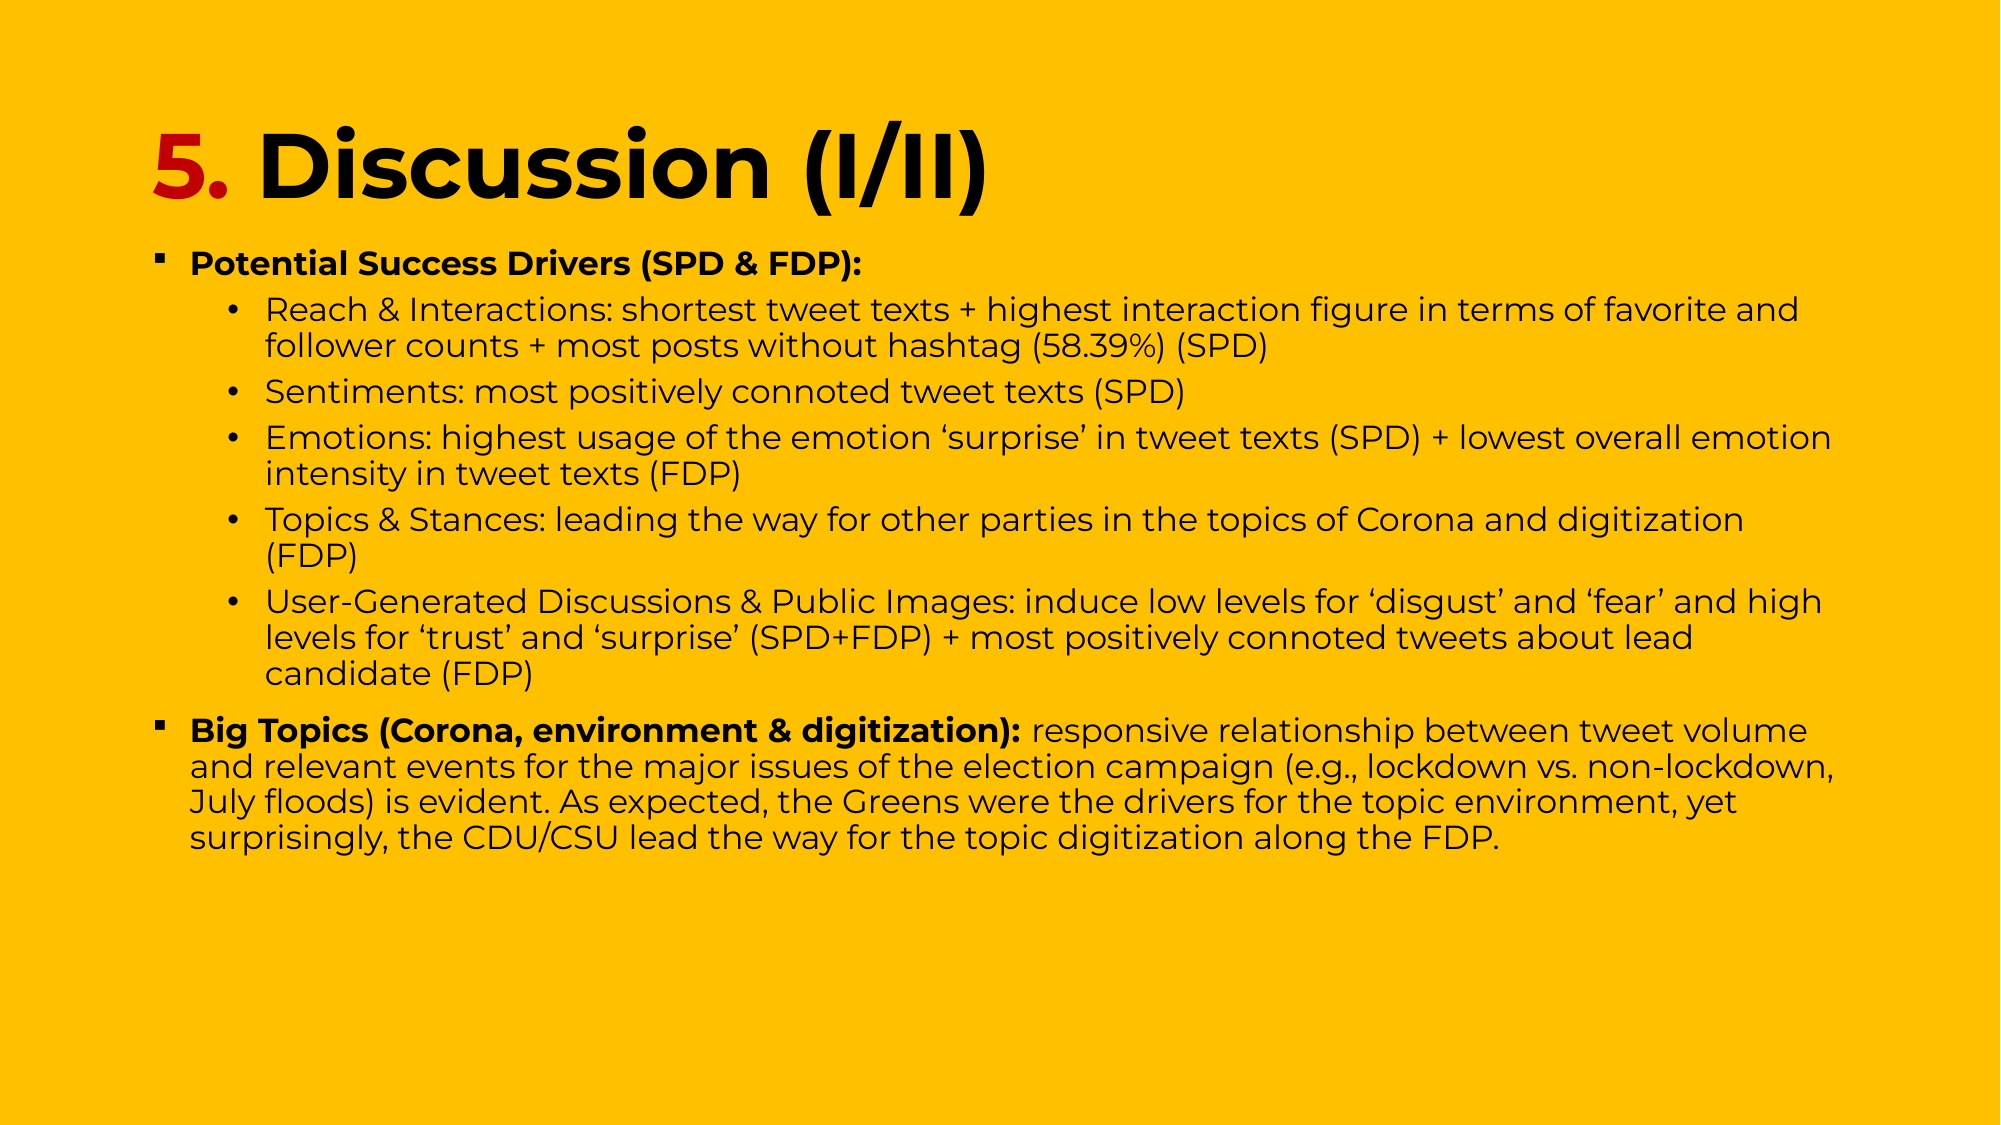

# 5. Discussion (I/II)
Potential Success Drivers (SPD & FDP):
Reach & Interactions: shortest tweet texts + highest interaction figure in terms of favorite and follower counts + most posts without hashtag (58.39%) (SPD)
Sentiments: most positively connoted tweet texts (SPD)
Emotions: highest usage of the emotion ‘surprise’ in tweet texts (SPD) + lowest overall emotion intensity in tweet texts (FDP)
Topics & Stances: leading the way for other parties in the topics of Corona and digitization (FDP)
User-Generated Discussions & Public Images: induce low levels for ‘disgust’ and ‘fear’ and high levels for ‘trust’ and ‘surprise’ (SPD+FDP) + most positively connoted tweets about lead candidate (FDP)
Big Topics (Corona, environment & digitization): responsive relationship between tweet volume and relevant events for the major issues of the election campaign (e.g., lockdown vs. non-lockdown, July floods) is evident. As expected, the Greens were the drivers for the topic environment, yet surprisingly, the CDU/CSU lead the way for the topic digitization along the FDP.
17